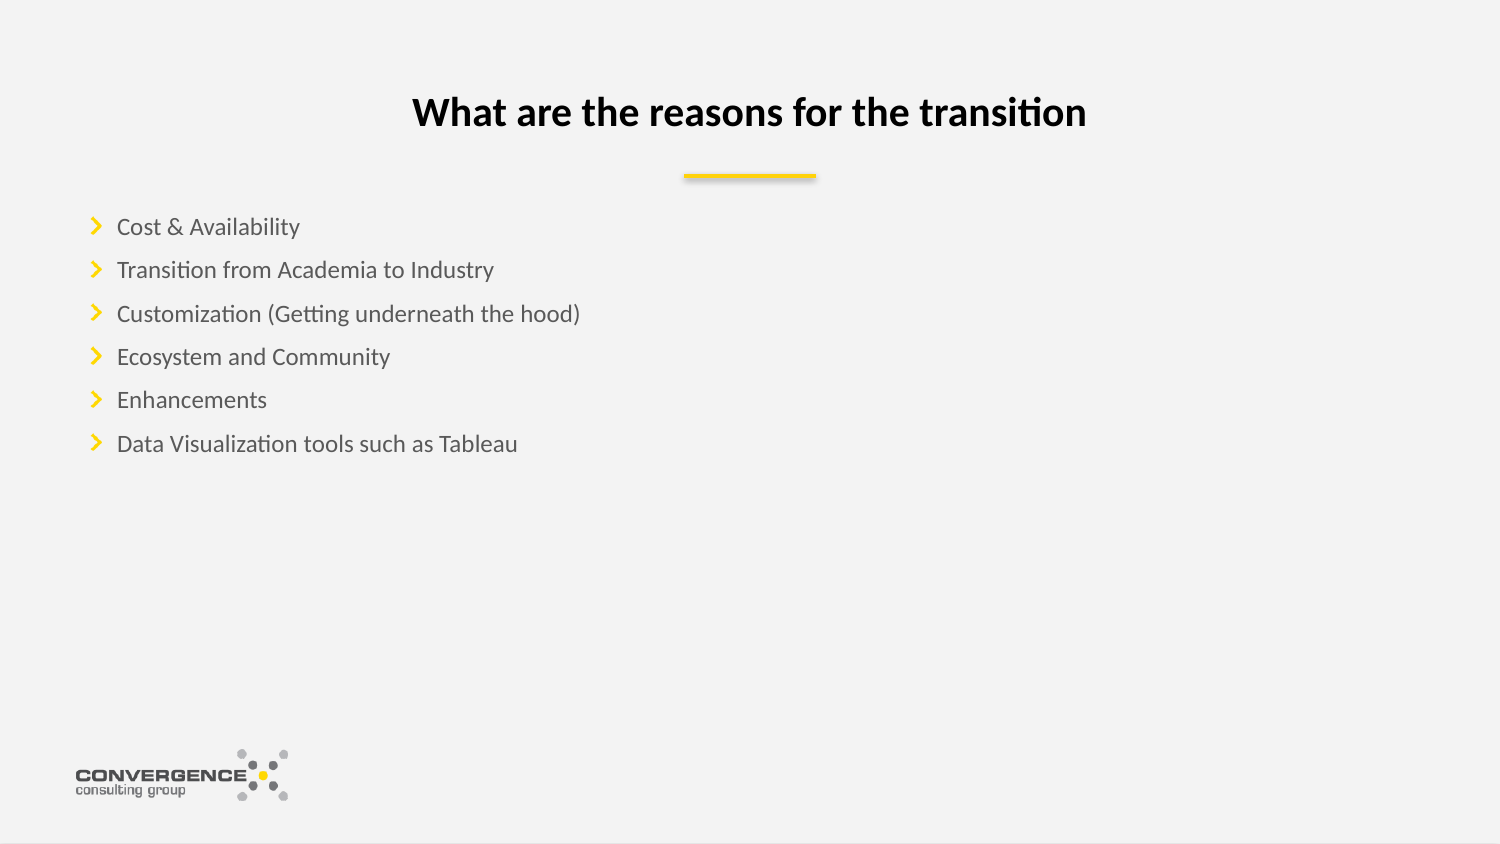

# What are the reasons for the transition
Cost & Availability
Transition from Academia to Industry
Customization (Getting underneath the hood)
Ecosystem and Community
Enhancements
Data Visualization tools such as Tableau